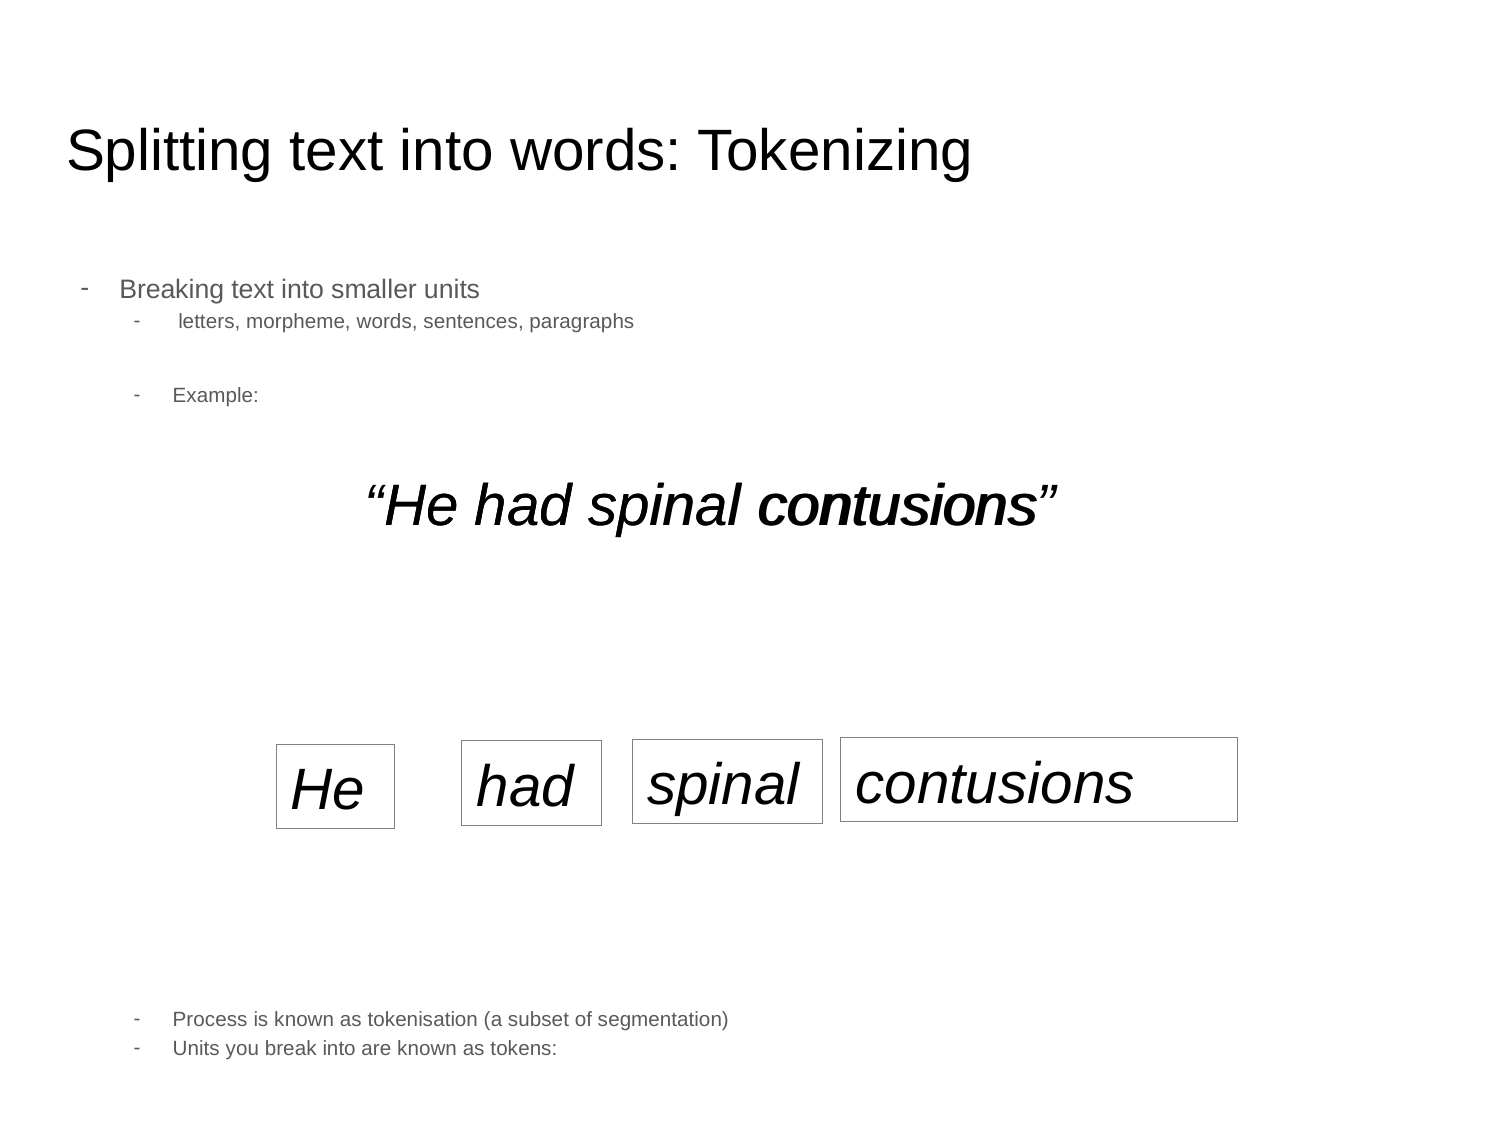

# Splitting text into words: Tokenizing
Breaking text into smaller units
 letters, morpheme, words, sentences, paragraphs

Example:

Process is known as tokenisation (a subset of segmentation)
Units you break into are known as tokens:

“He had spinal contusions”
He
had
spinal
contusions
contusions
spinal
had
He